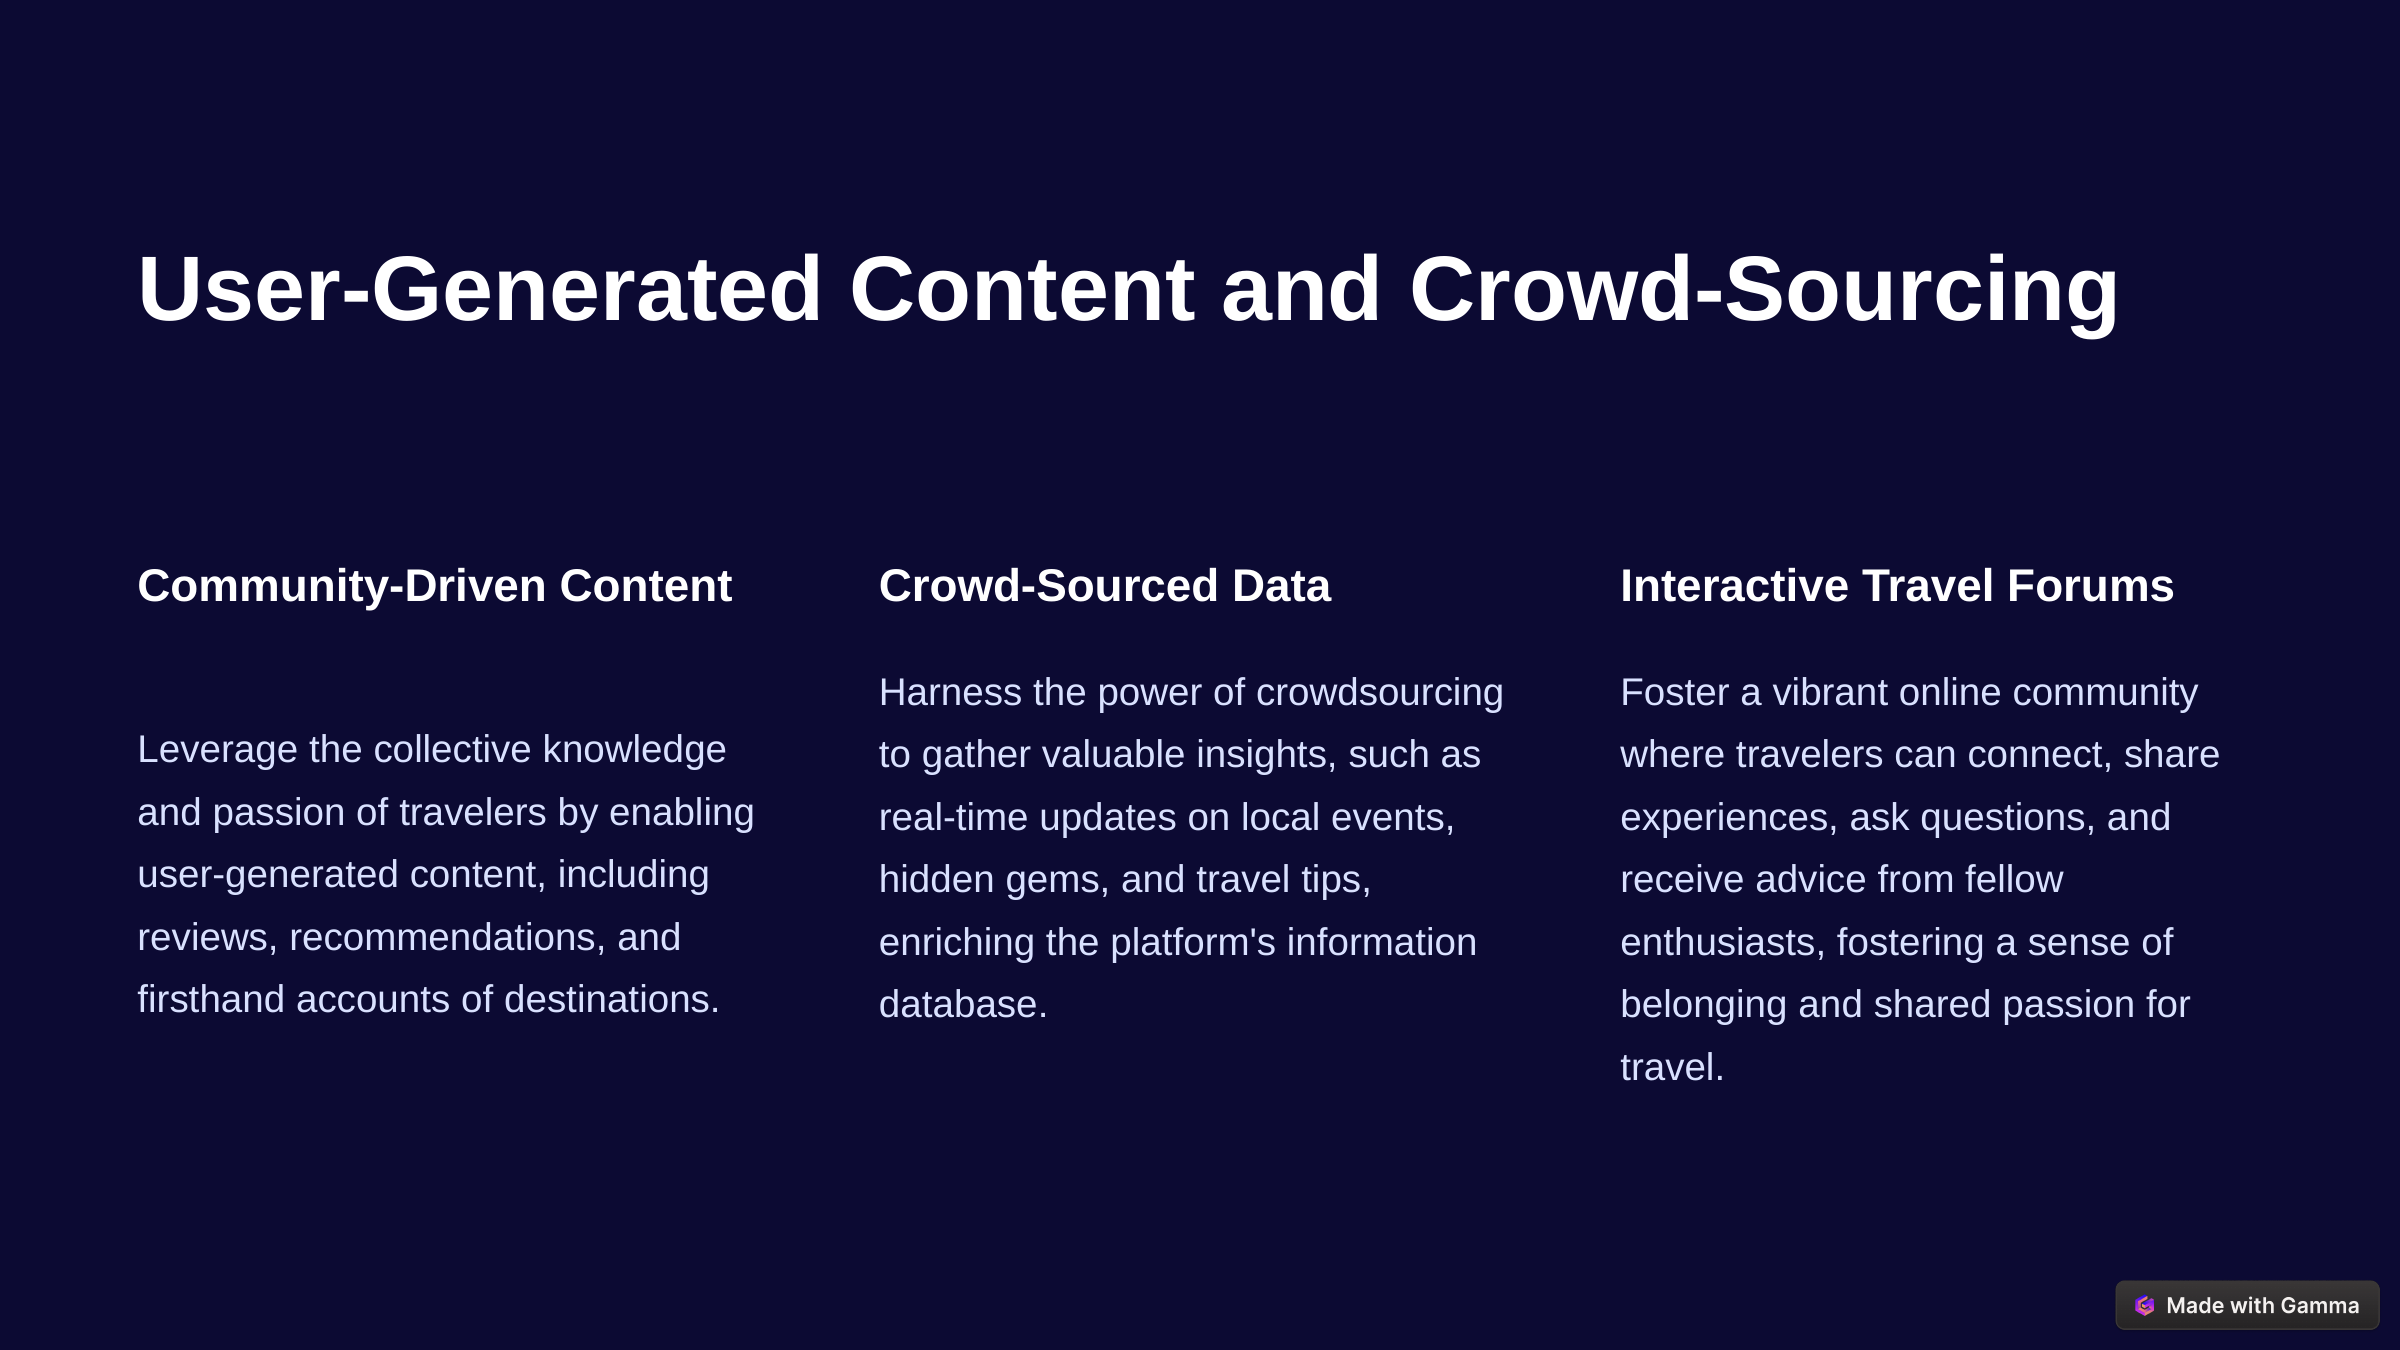

User-Generated Content and Crowd-Sourcing
Community-Driven Content
Crowd-Sourced Data
Interactive Travel Forums
Harness the power of crowdsourcing to gather valuable insights, such as real-time updates on local events, hidden gems, and travel tips, enriching the platform's information database.
Foster a vibrant online community where travelers can connect, share experiences, ask questions, and receive advice from fellow enthusiasts, fostering a sense of belonging and shared passion for travel.
Leverage the collective knowledge and passion of travelers by enabling user-generated content, including reviews, recommendations, and firsthand accounts of destinations.